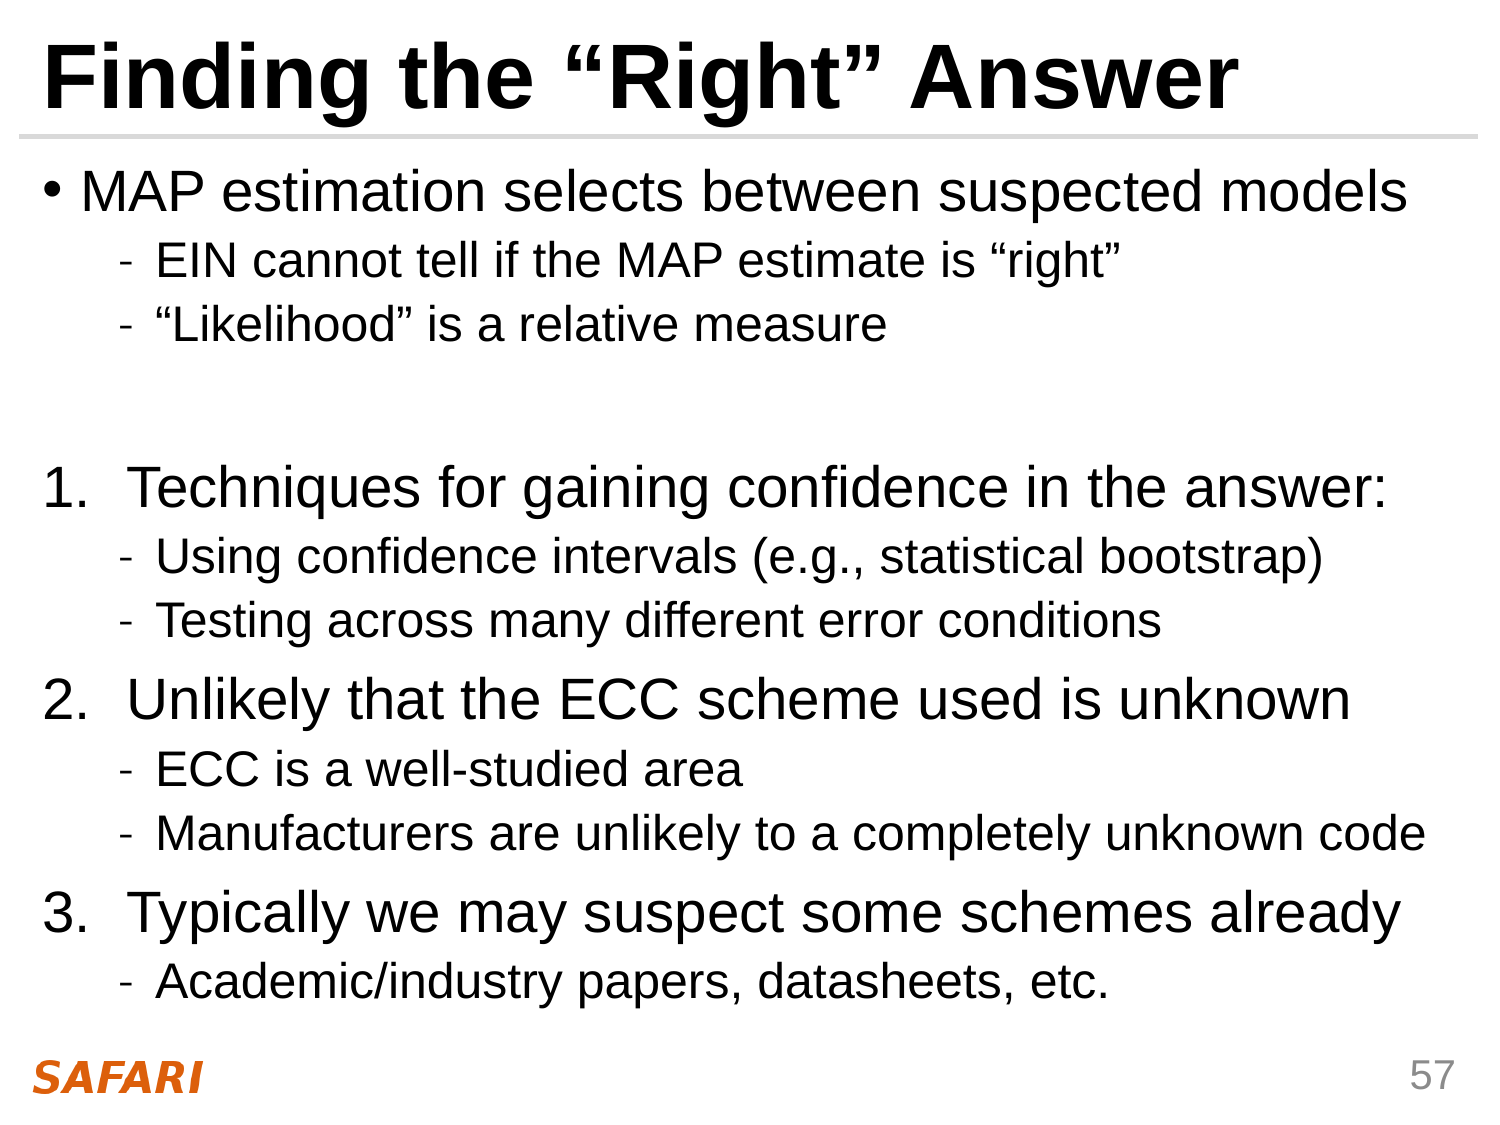

# Finding the “Right” Answer
MAP estimation selects between suspected models
EIN cannot tell if the MAP estimate is “right”
“Likelihood” is a relative measure

Techniques for gaining confidence in the answer:
Using confidence intervals (e.g., statistical bootstrap)
Testing across many different error conditions
Unlikely that the ECC scheme used is unknown
ECC is a well-studied area
Manufacturers are unlikely to a completely unknown code
Typically we may suspect some schemes already
Academic/industry papers, datasheets, etc.